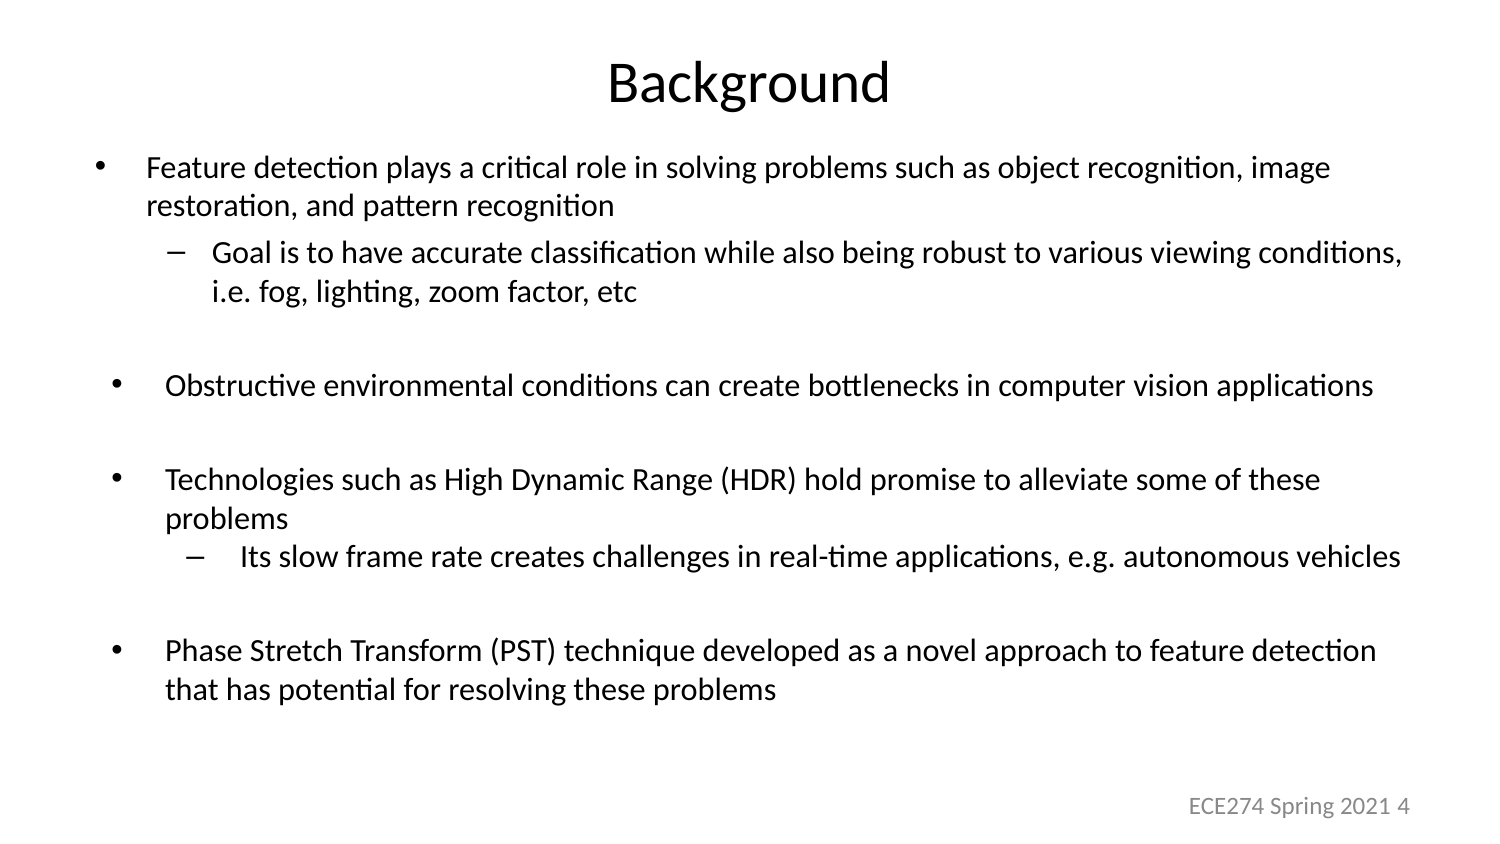

# Background
Feature detection plays a critical role in solving problems such as object recognition, image restoration, and pattern recognition
Goal is to have accurate classification while also being robust to various viewing conditions, i.e. fog, lighting, zoom factor, etc

Obstructive environmental conditions can create bottlenecks in computer vision applications

Technologies such as High Dynamic Range (HDR) hold promise to alleviate some of these problems
Its slow frame rate creates challenges in real-time applications, e.g. autonomous vehicles

Phase Stretch Transform (PST) technique developed as a novel approach to feature detection that has potential for resolving these problems
ECE274 Spring 2021 4